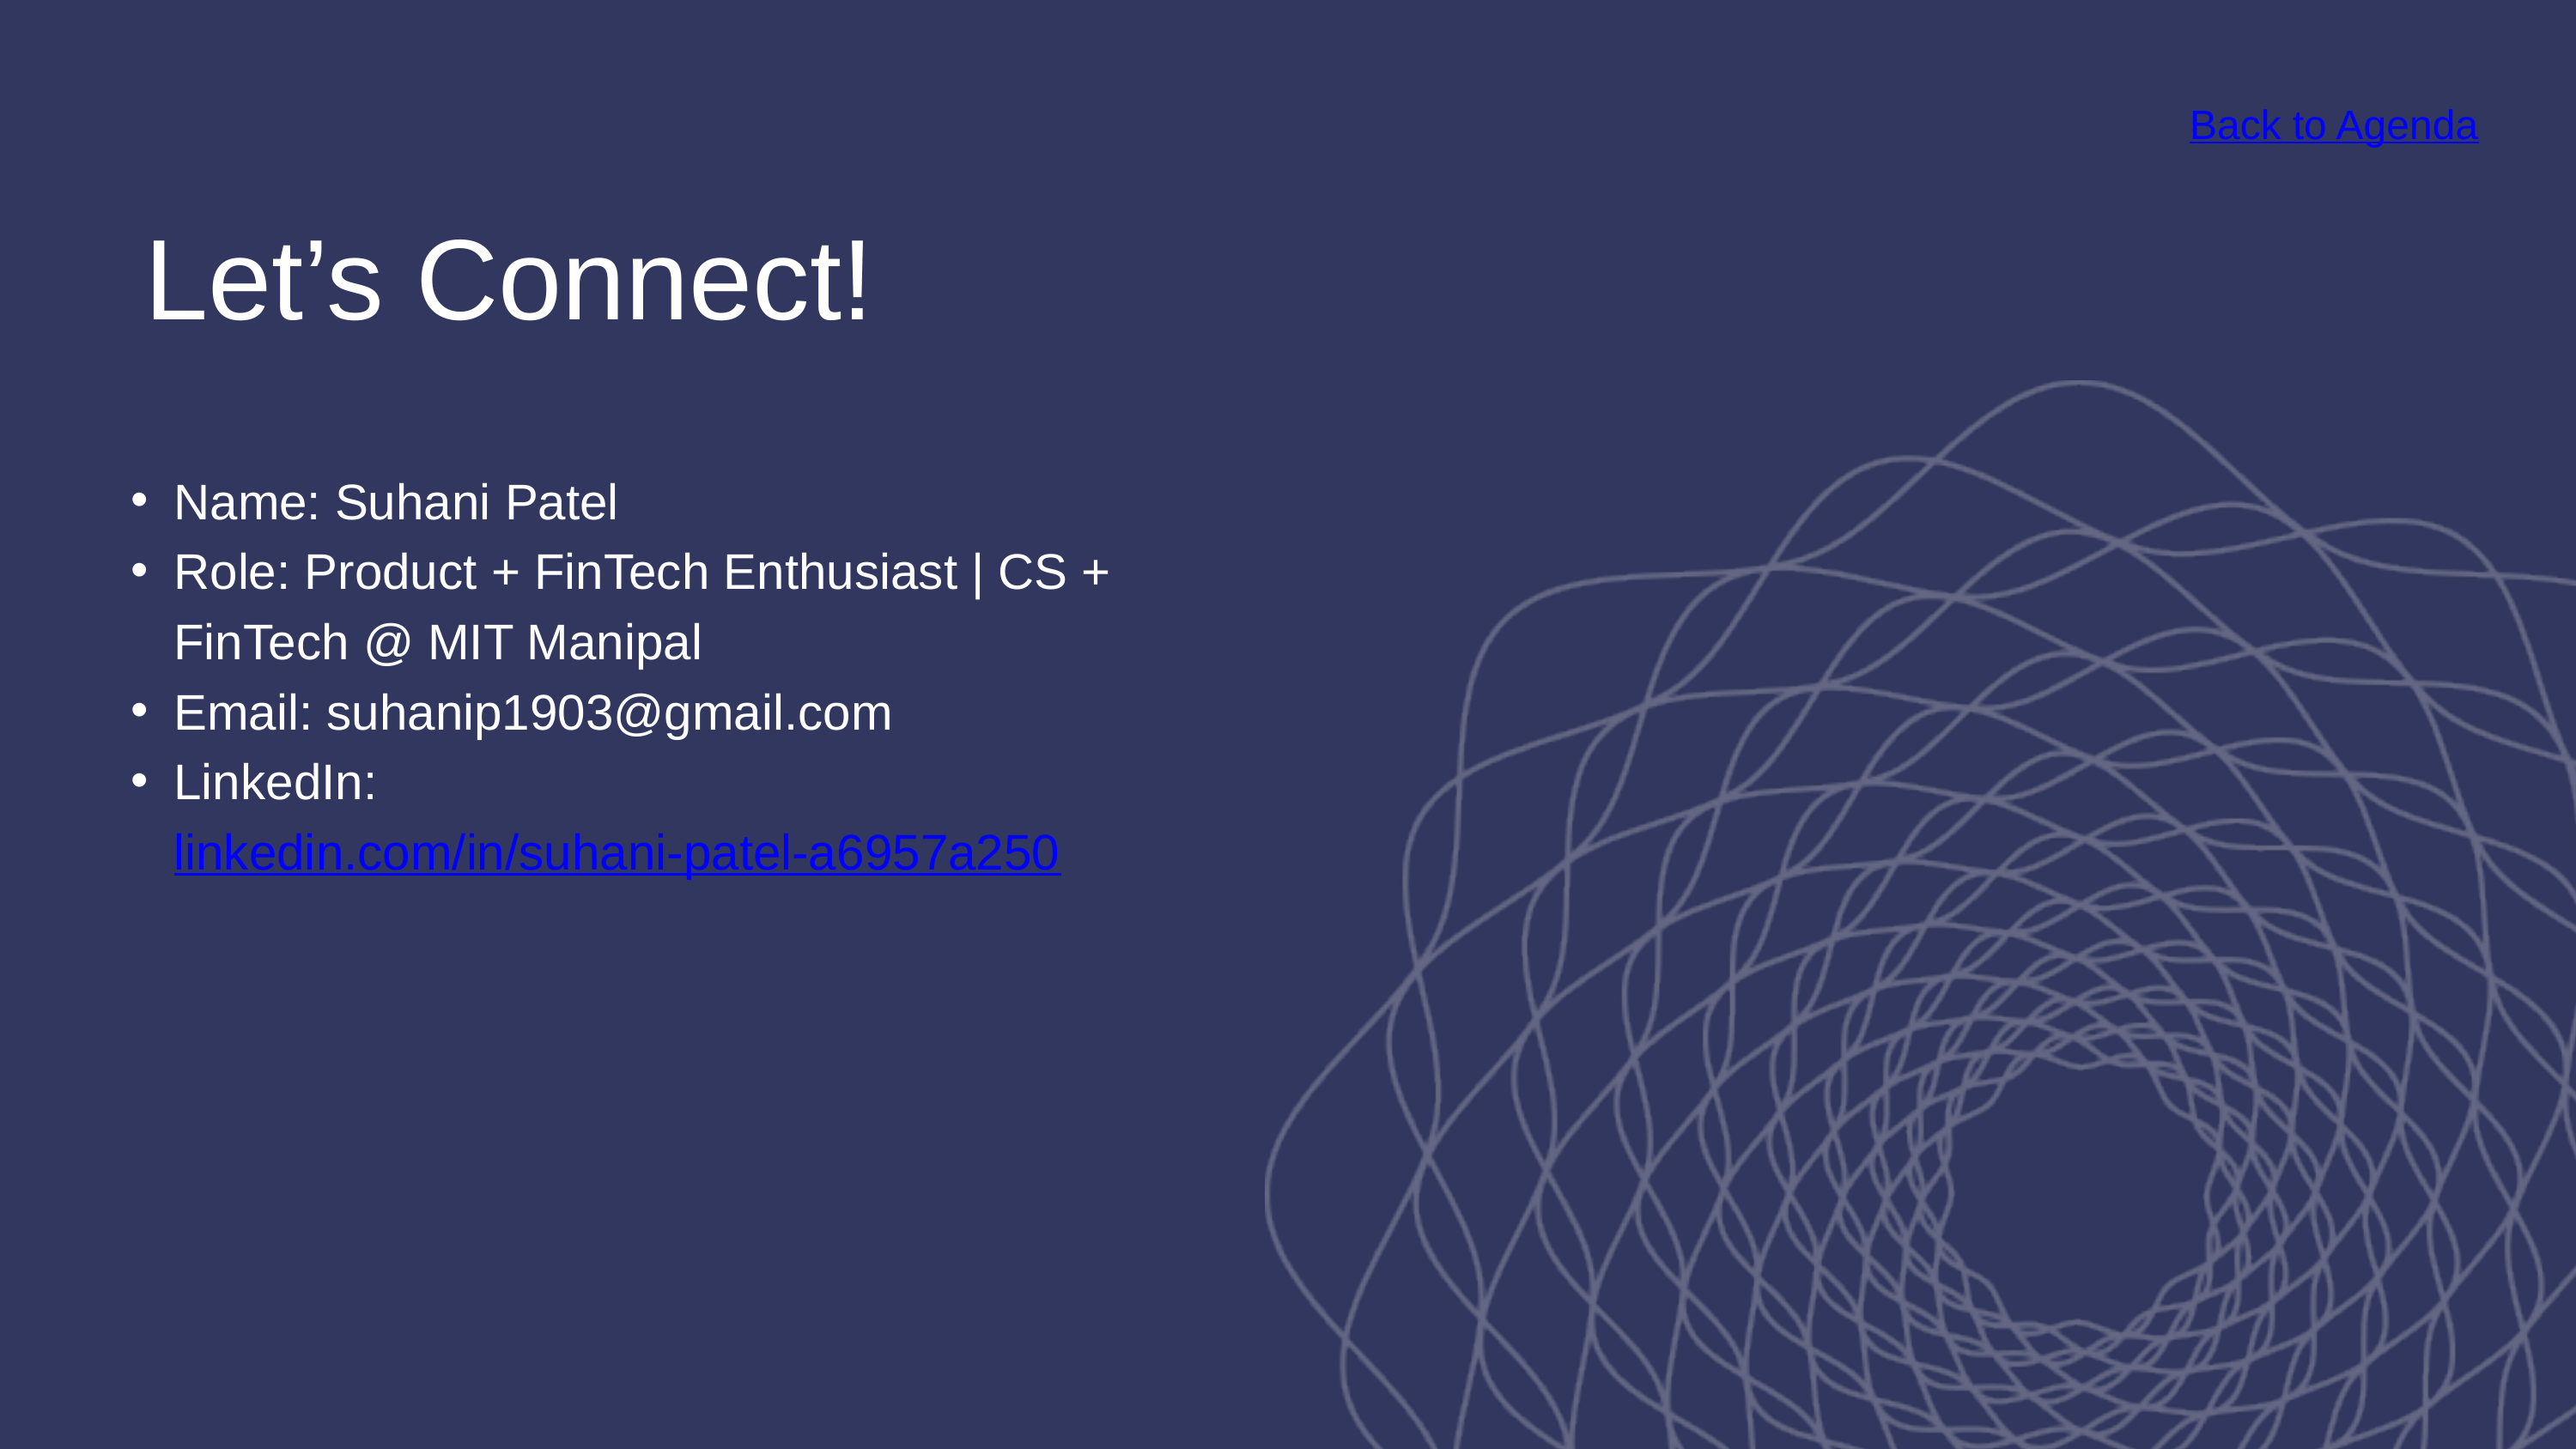

Back to Agenda
Let’s Connect!

Name: Suhani Patel
Role: Product + FinTech Enthusiast | CS + FinTech @ MIT Manipal
Email: suhanip1903@gmail.com
LinkedIn: linkedin.com/in/suhani-patel-a6957a250